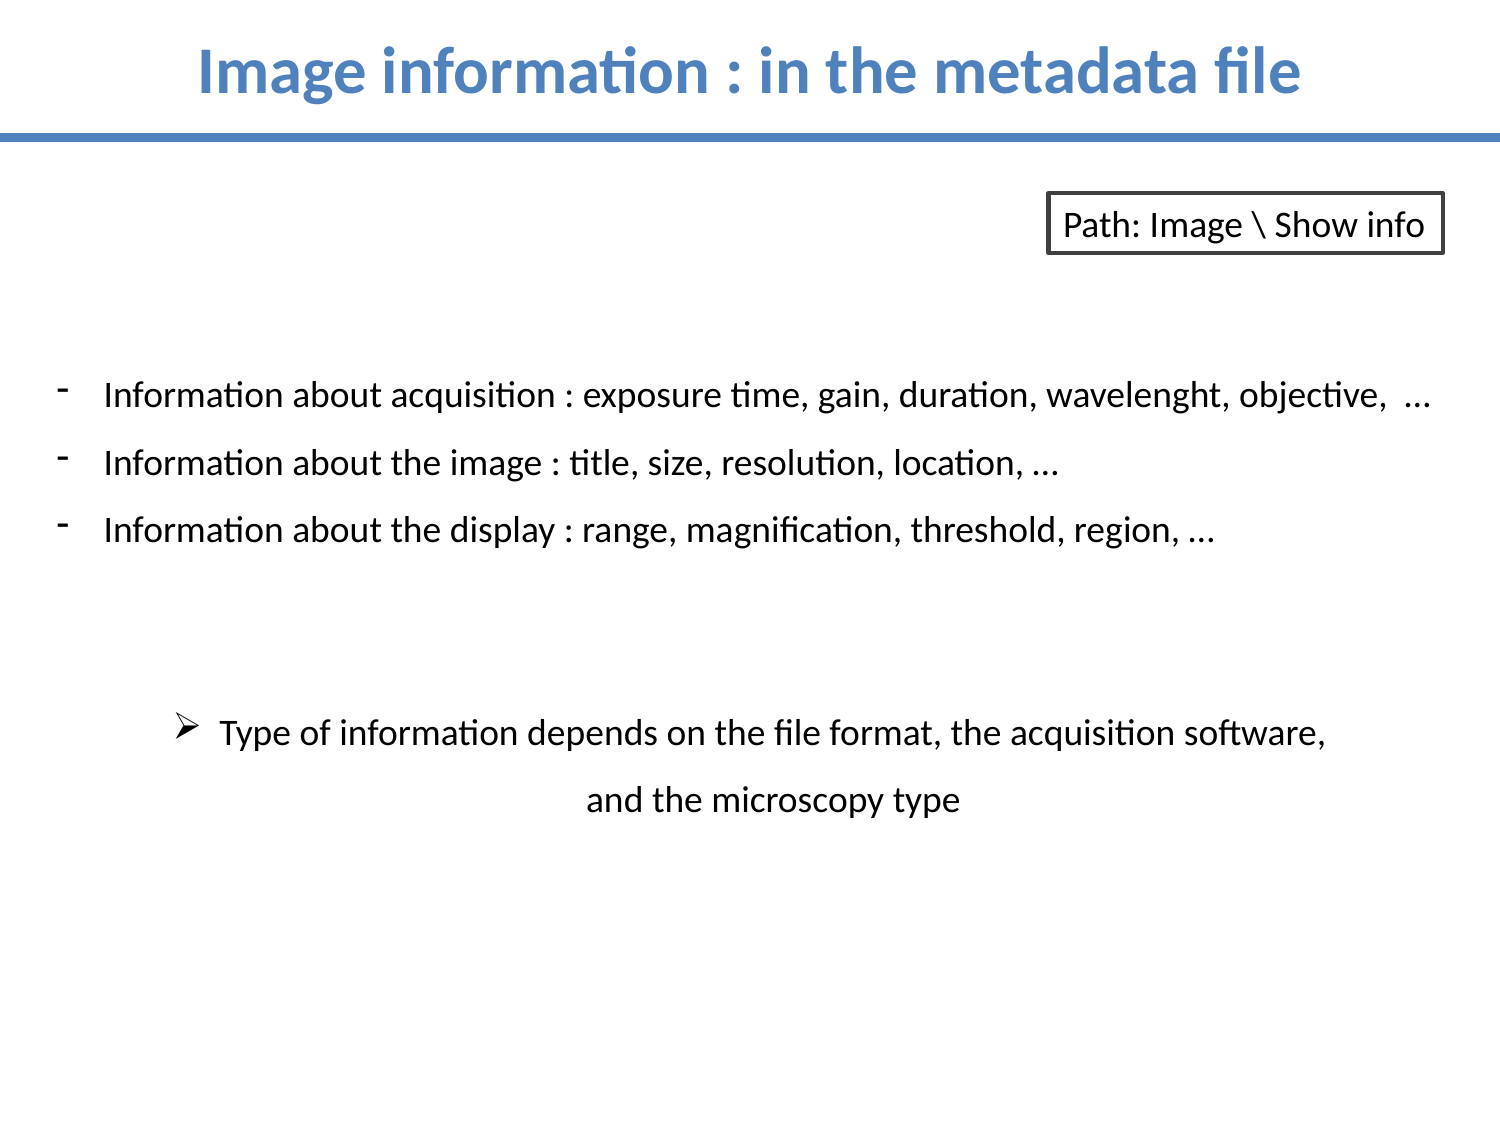

Image information : in the metadata file

Path: Image \ Show info
Information about acquisition : exposure time, gain, duration, wavelenght, objective,  …
Information about the image : title, size, resolution, location, …
Information about the display : range, magnification, threshold, region, …

Type of information depends on the file format, the acquisition software,
and the microscopy type